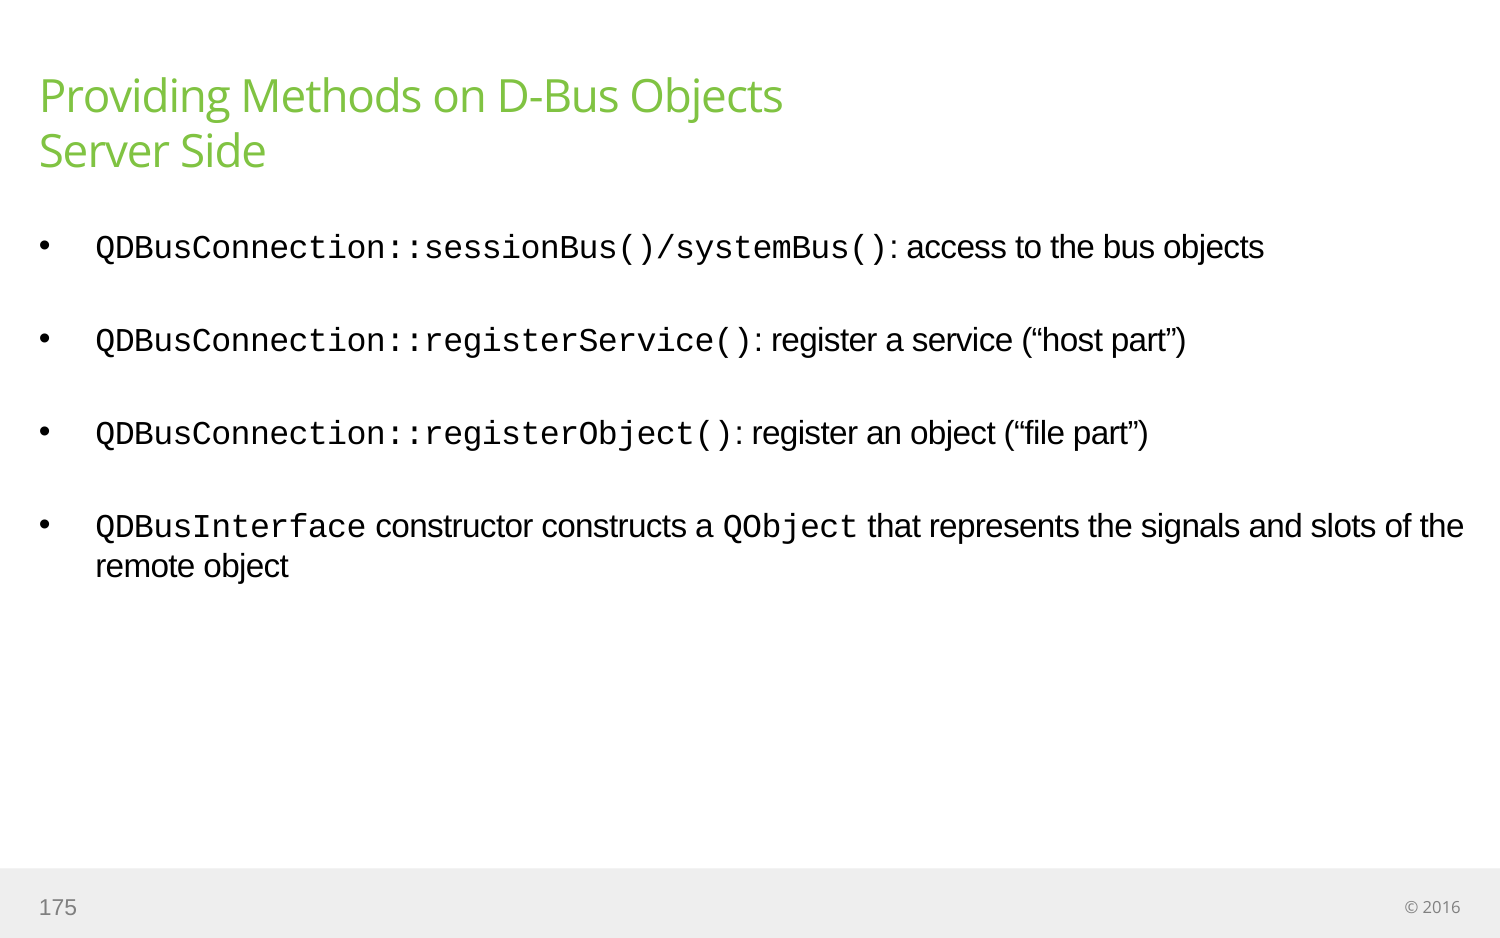

# Providing Methods on D-Bus Objects Server Side
QDBusConnection::sessionBus()/systemBus(): access to the bus objects

QDBusConnection::registerService(): register a service (“host part”)

QDBusConnection::registerObject(): register an object (“file part”)

QDBusInterface constructor constructs a QObject that represents the signals and slots of the remote object

175
© 2016